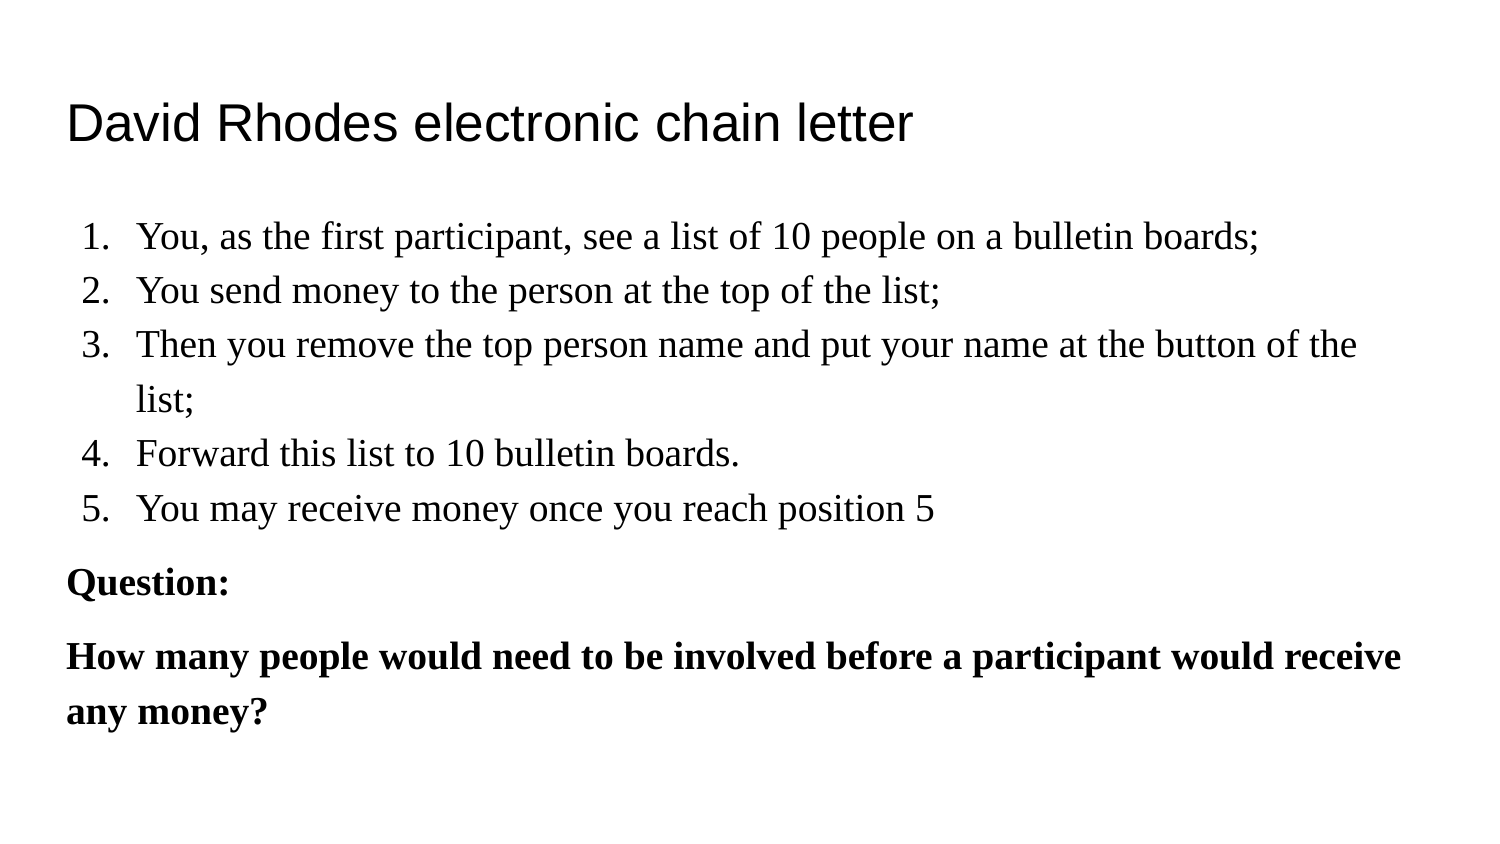

# David Rhodes electronic chain letter
You, as the first participant, see a list of 10 people on a bulletin boards;
You send money to the person at the top of the list;
Then you remove the top person name and put your name at the button of the list;
Forward this list to 10 bulletin boards.
You may receive money once you reach position 5
Question:
How many people would need to be involved before a participant would receive any money?